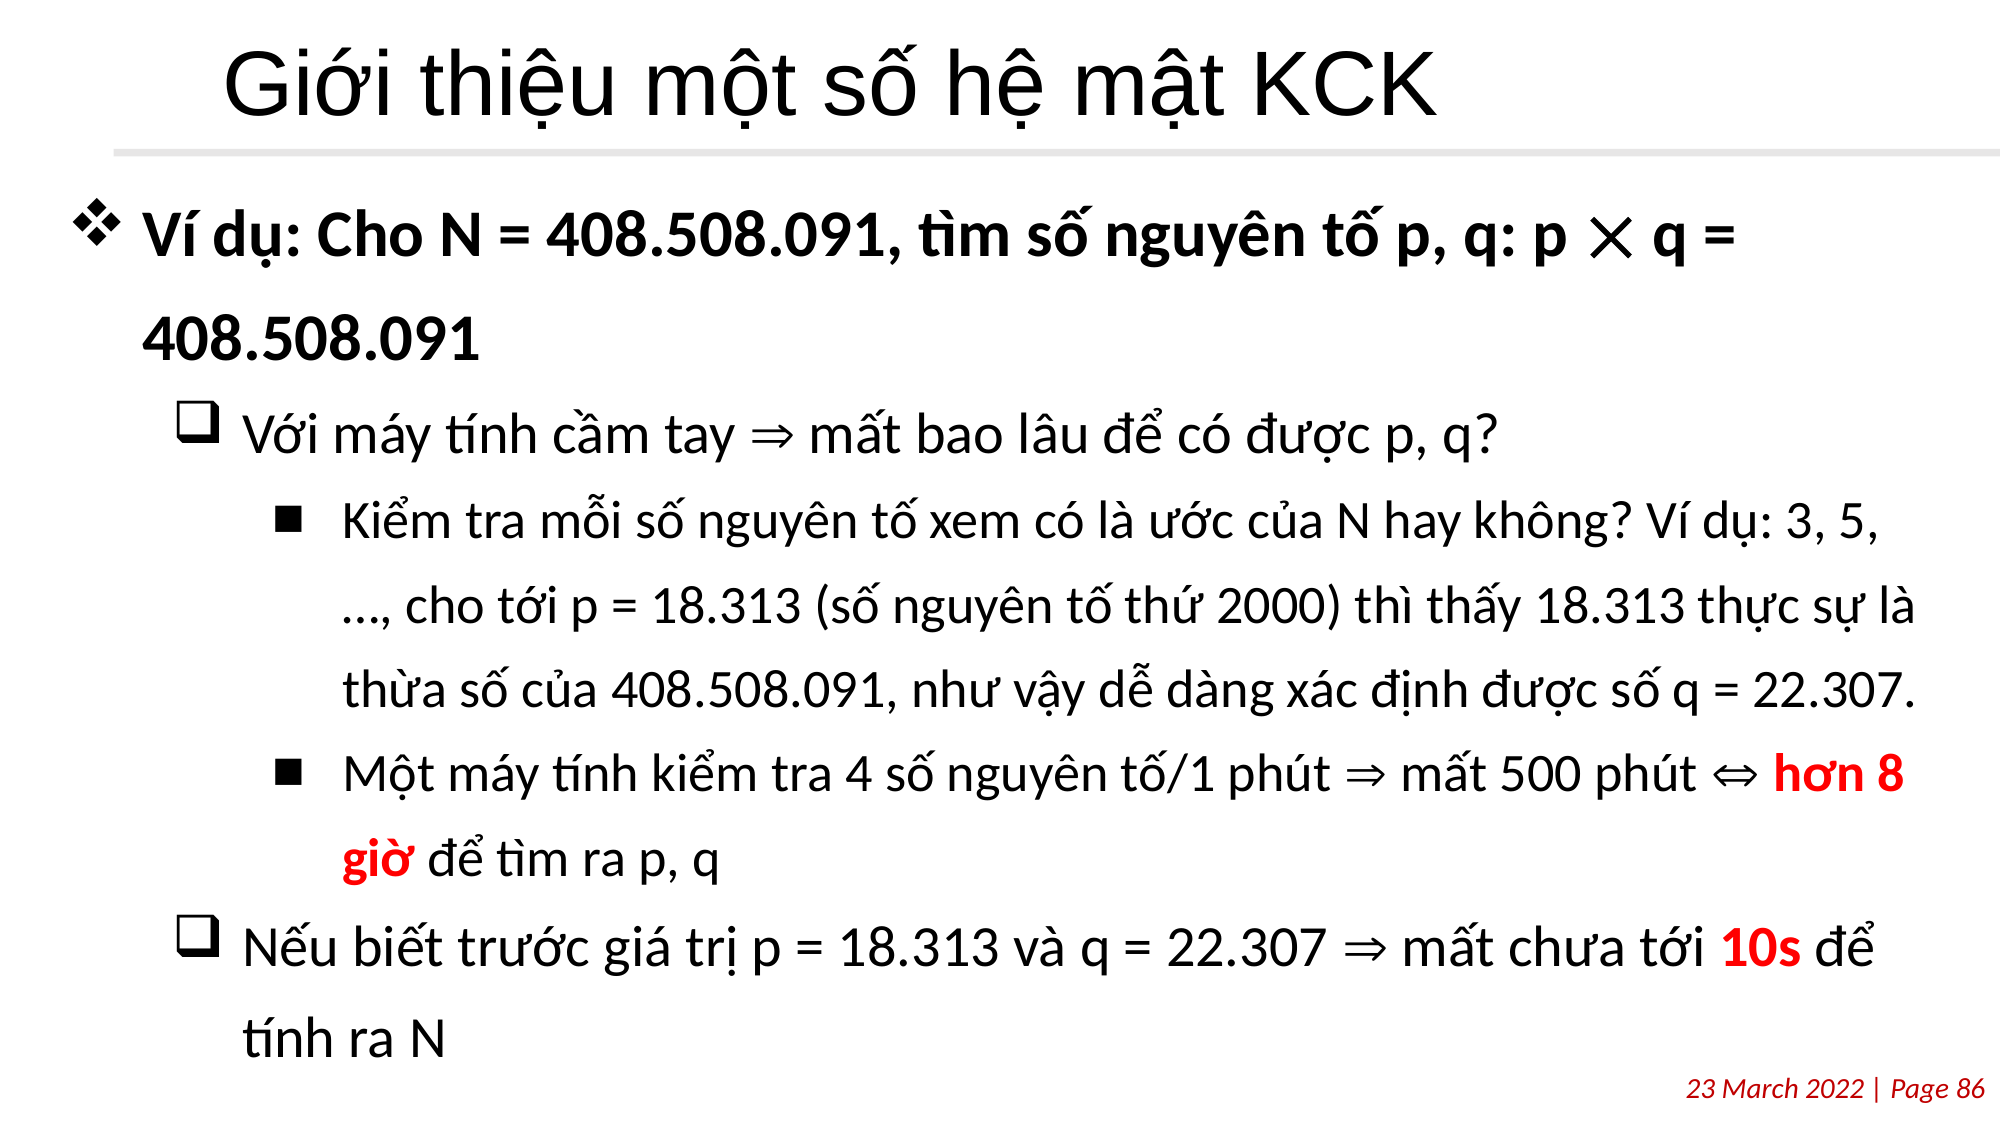

# Giới thiệu một số hệ mật KCK
Ví dụ: Cho N = 408.508.091, tìm số nguyên tố p, q: p × q = 408.508.091
Với máy tính cầm tay ⇒ mất bao lâu để có được p, q?
Kiểm tra mỗi số nguyên tố xem có là ước của N hay không? Ví dụ: 3, 5, …, cho tới p = 18.313 (số nguyên tố thứ 2000) thì thấy 18.313 thực sự là thừa số của 408.508.091, như vậy dễ dàng xác định được số q = 22.307.
Một máy tính kiểm tra 4 số nguyên tố/1 phút ⇒ mất 500 phút ⇔ hơn 8 giờ để tìm ra p, q
Nếu biết trước giá trị p = 18.313 và q = 22.307 ⇒ mất chưa tới 10s để tính ra N